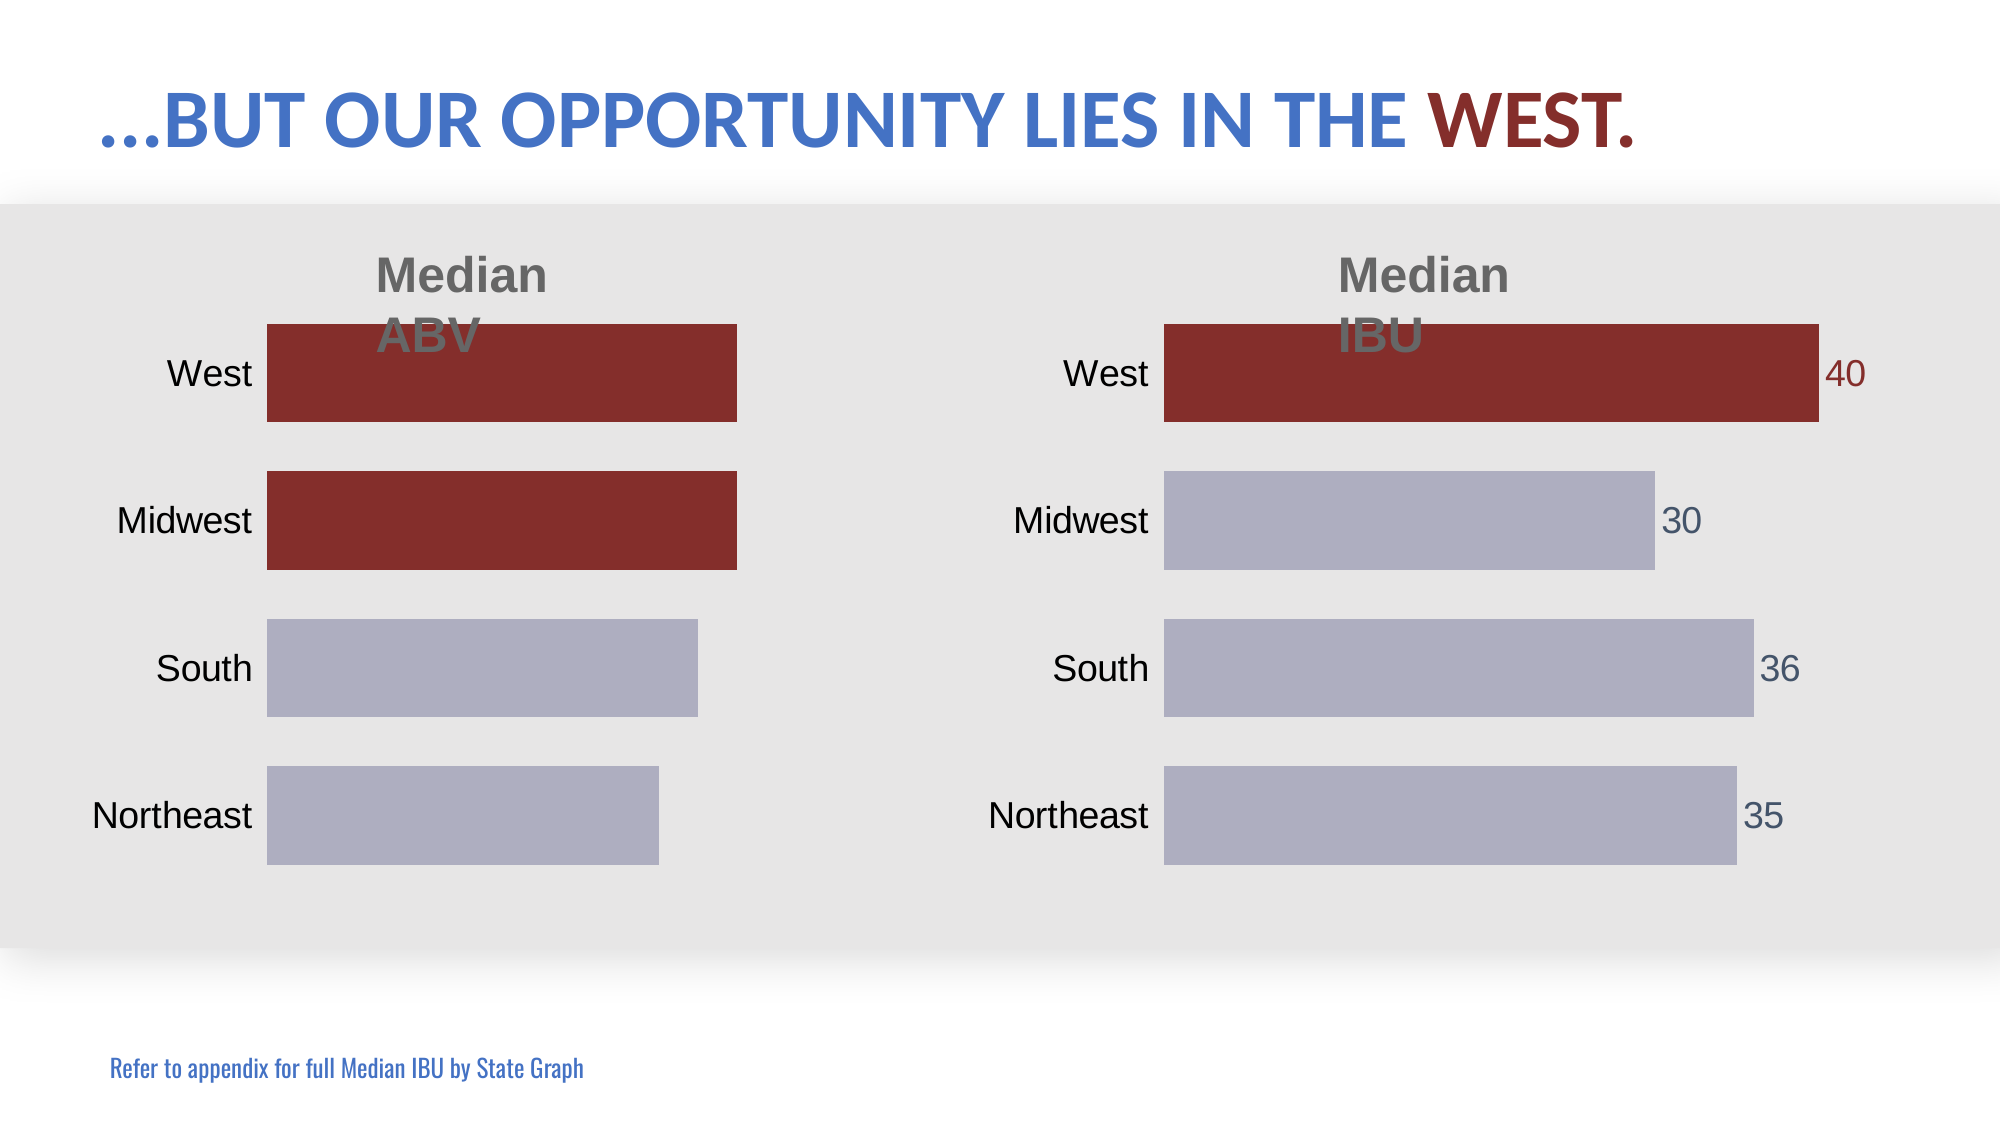

# ...but our opportunity lies In The West.

### Chart

| Category |  |
|---|---|
| West | 0.25333333333333335 |
| Midwest | 0.25333333333333335 |
| South | 0.24888888888888888 |
| Northeast | 0.24444444444444444 |
Median ABV

### Chart

| Category | IBU |
|---|---|
| West | 40.0 |
| Midwest | 30.0 |
| South | 36.0 |
| Northeast | 35.0 |
Median IBU
Refer to appendix for full Median IBU by State Graph